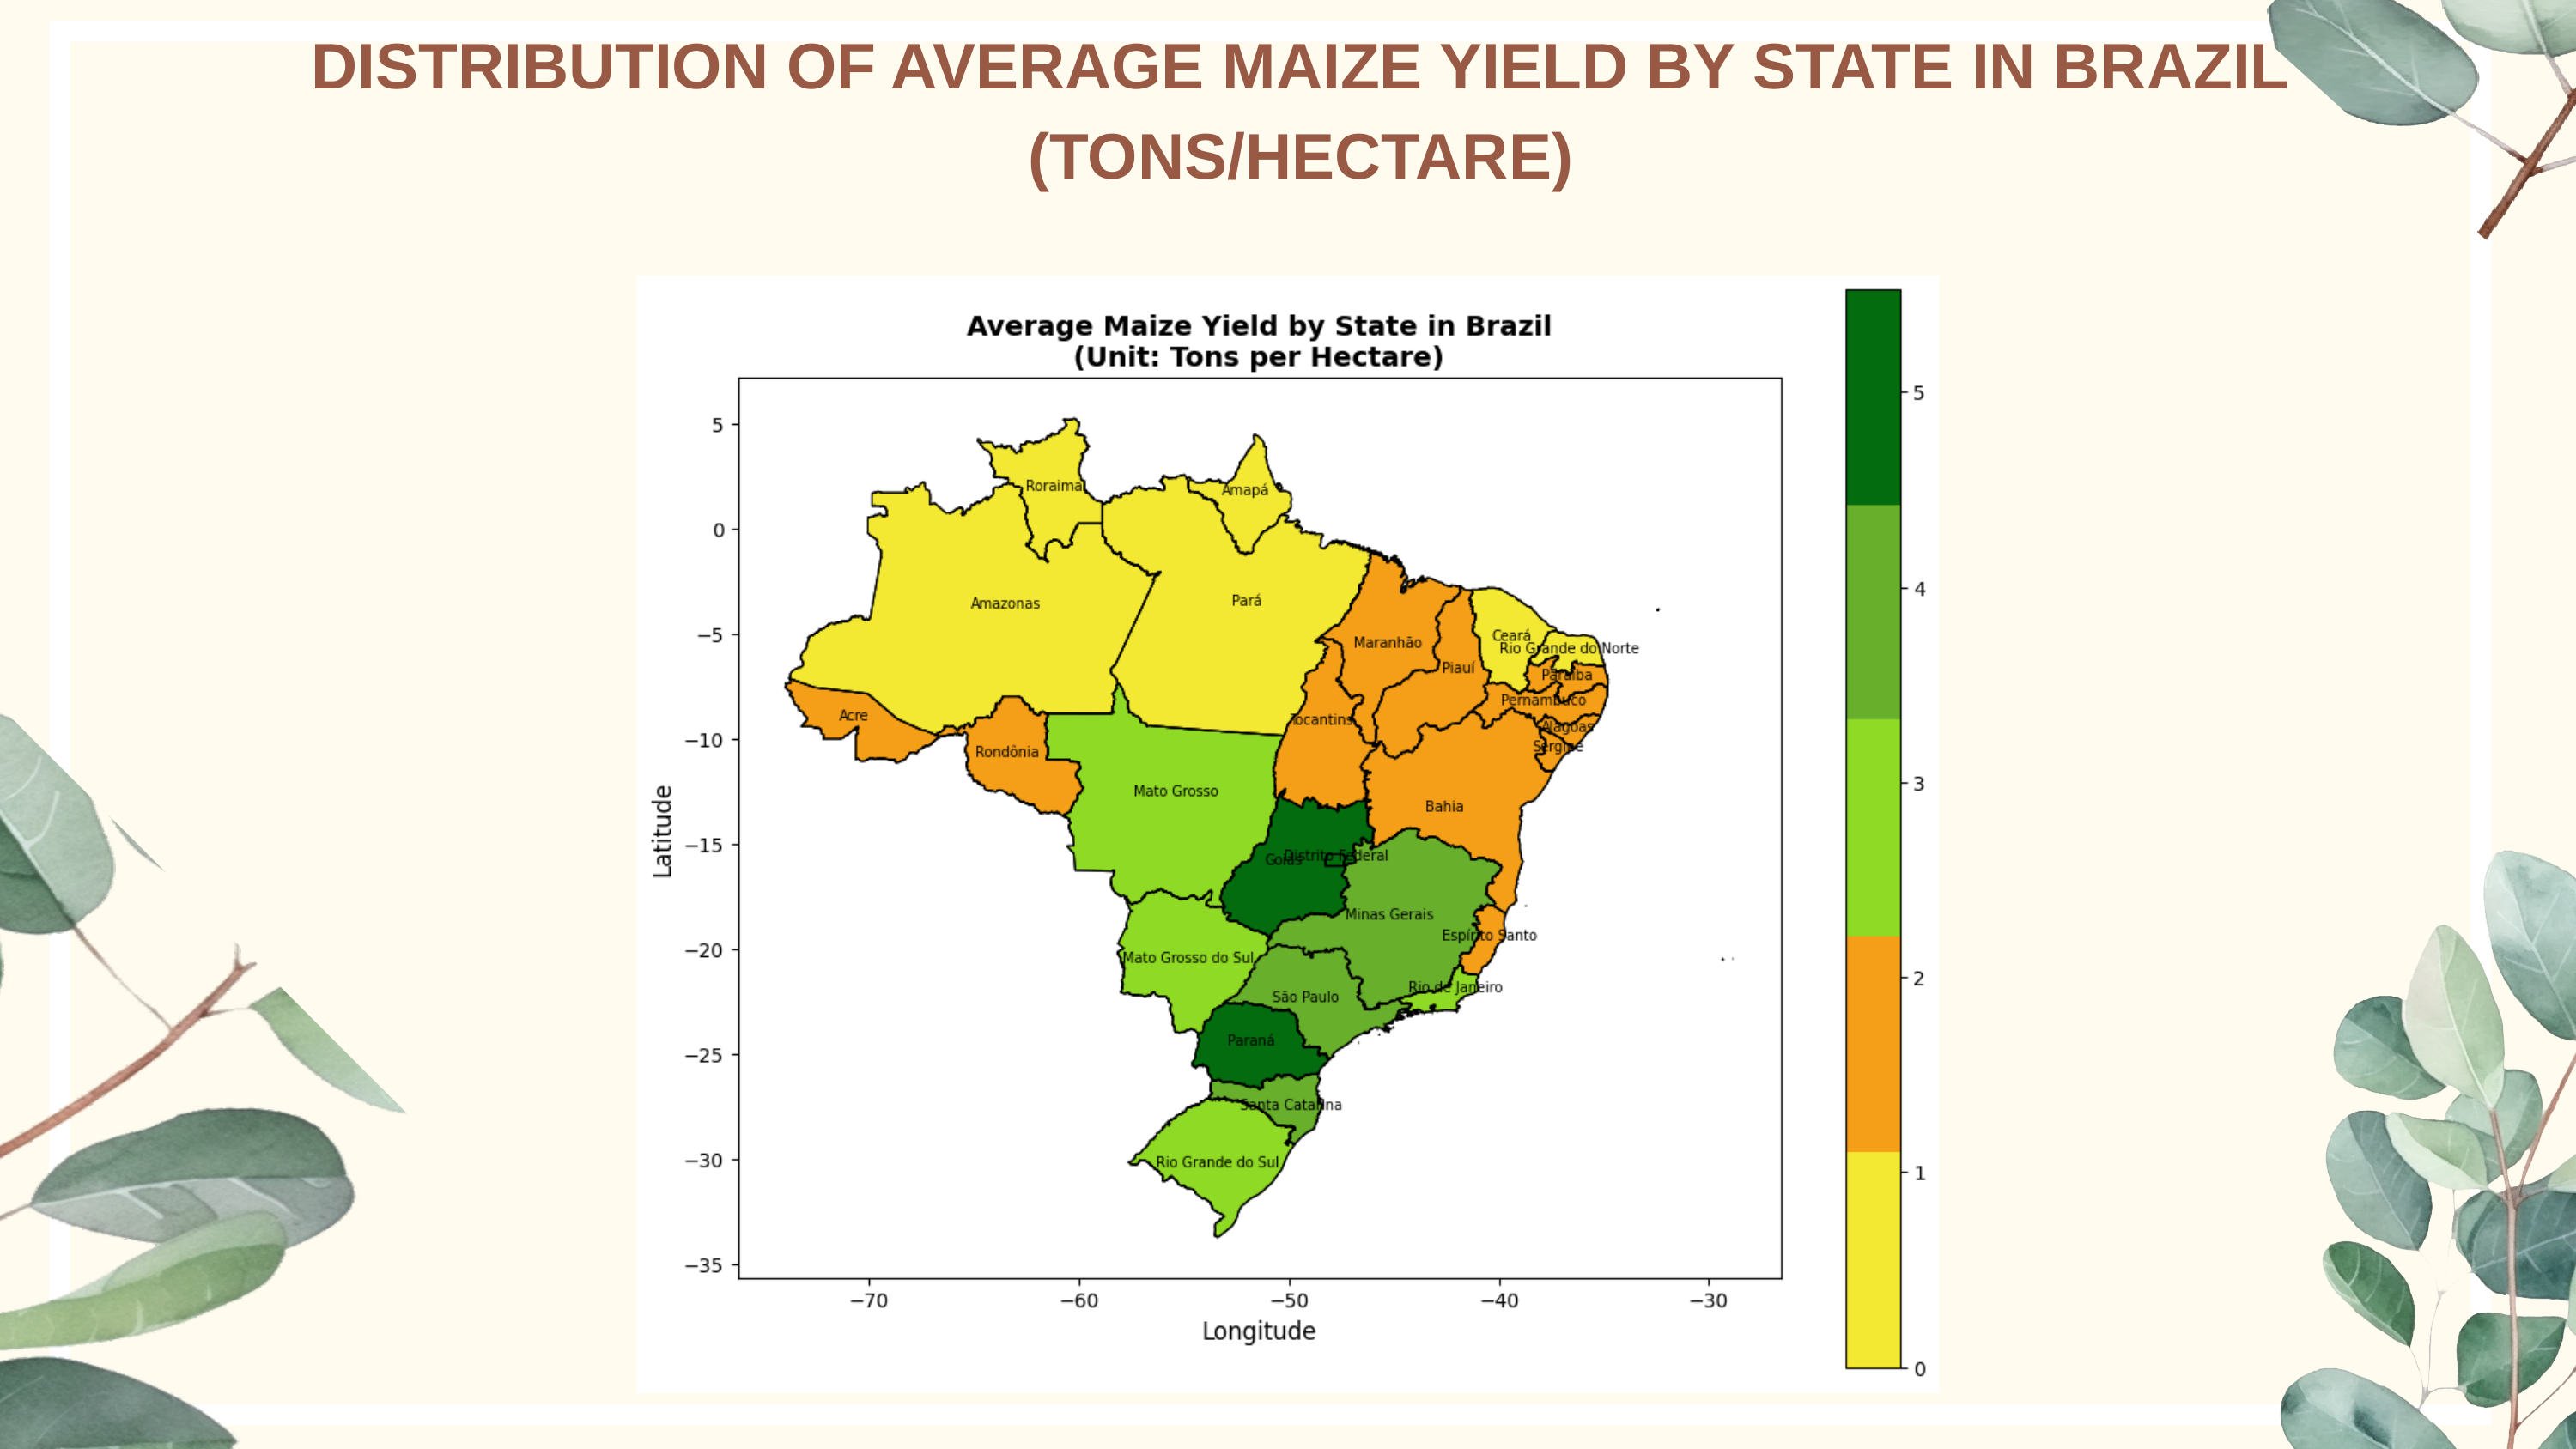

DISTRIBUTION OF AVERAGE MAIZE YIELD BY STATE IN BRAZIL (TONS/HECTARE)